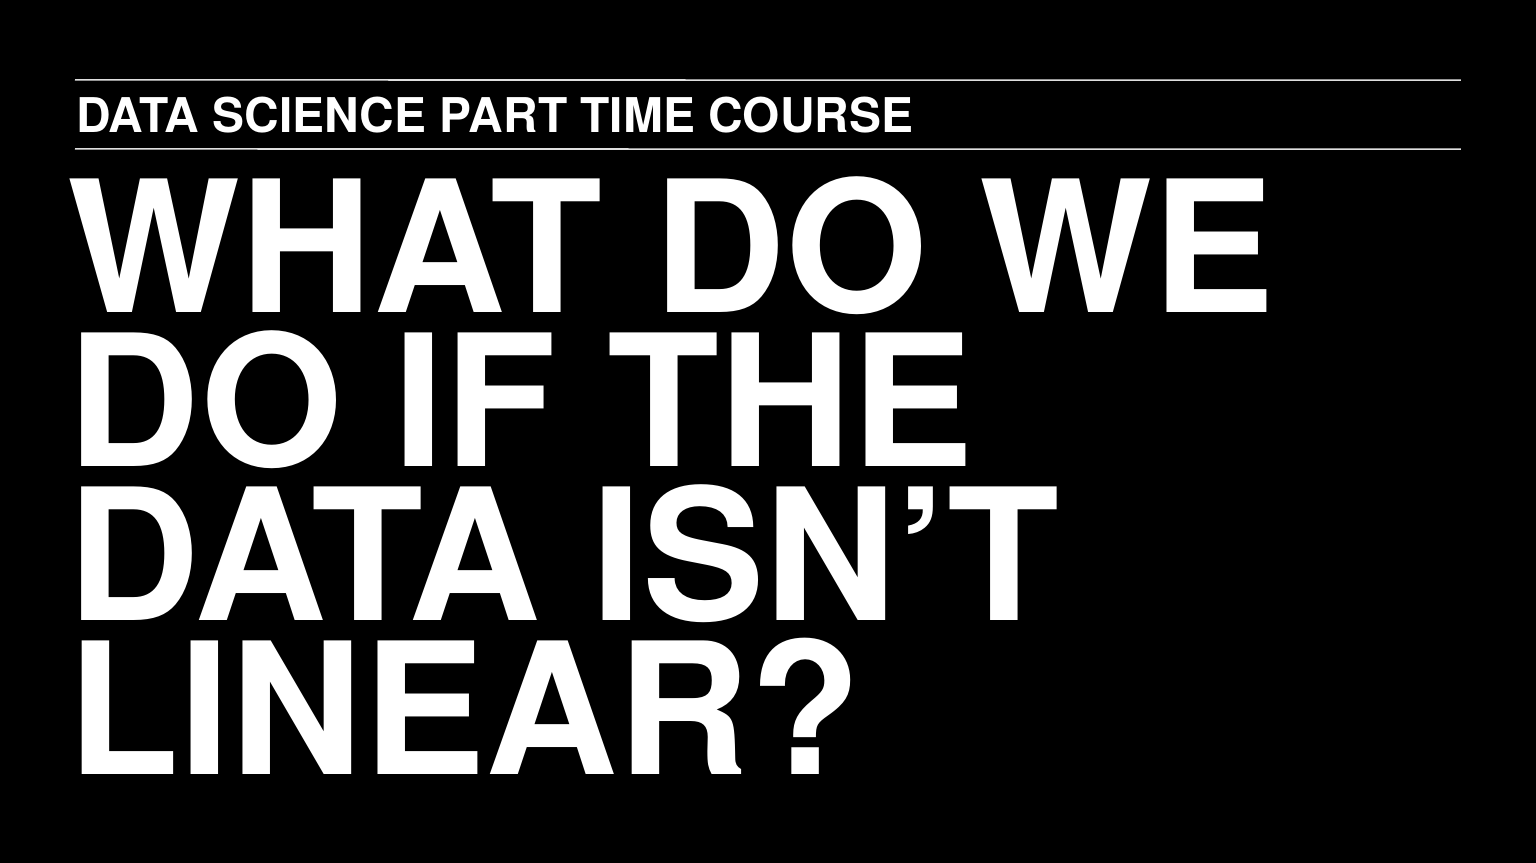

DATA SCIENCE PART TIME COURSE

WHAT DO WE DO IF THE DATA ISN’T LINEAR?